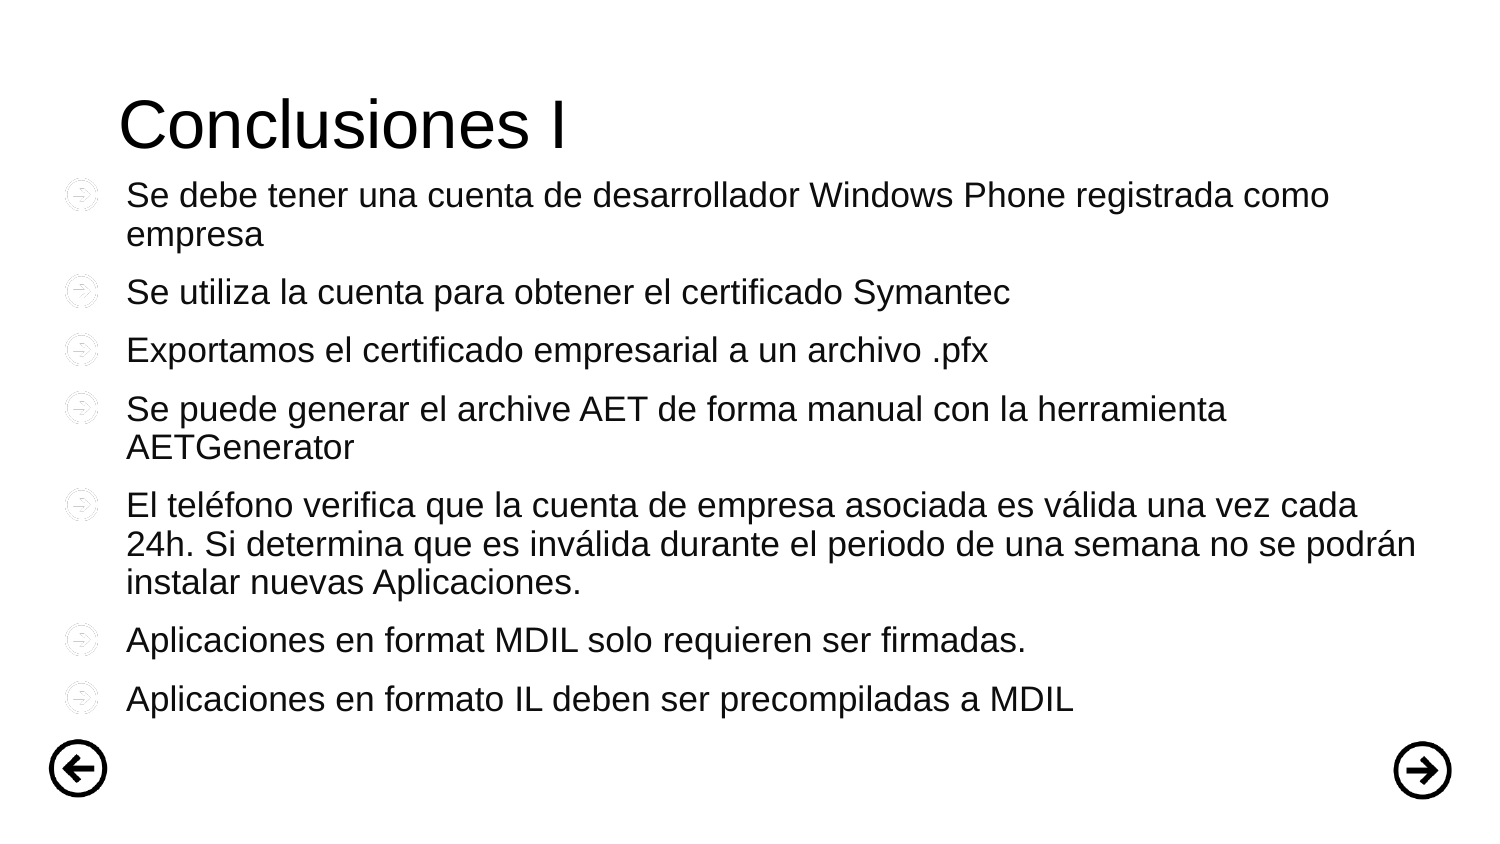

# Conclusiones I
Se debe tener una cuenta de desarrollador Windows Phone registrada como empresa
Se utiliza la cuenta para obtener el certificado Symantec
Exportamos el certificado empresarial a un archivo .pfx
Se puede generar el archive AET de forma manual con la herramienta AETGenerator
El teléfono verifica que la cuenta de empresa asociada es válida una vez cada 24h. Si determina que es inválida durante el periodo de una semana no se podrán instalar nuevas Aplicaciones.
Aplicaciones en format MDIL solo requieren ser firmadas.
Aplicaciones en formato IL deben ser precompiladas a MDIL